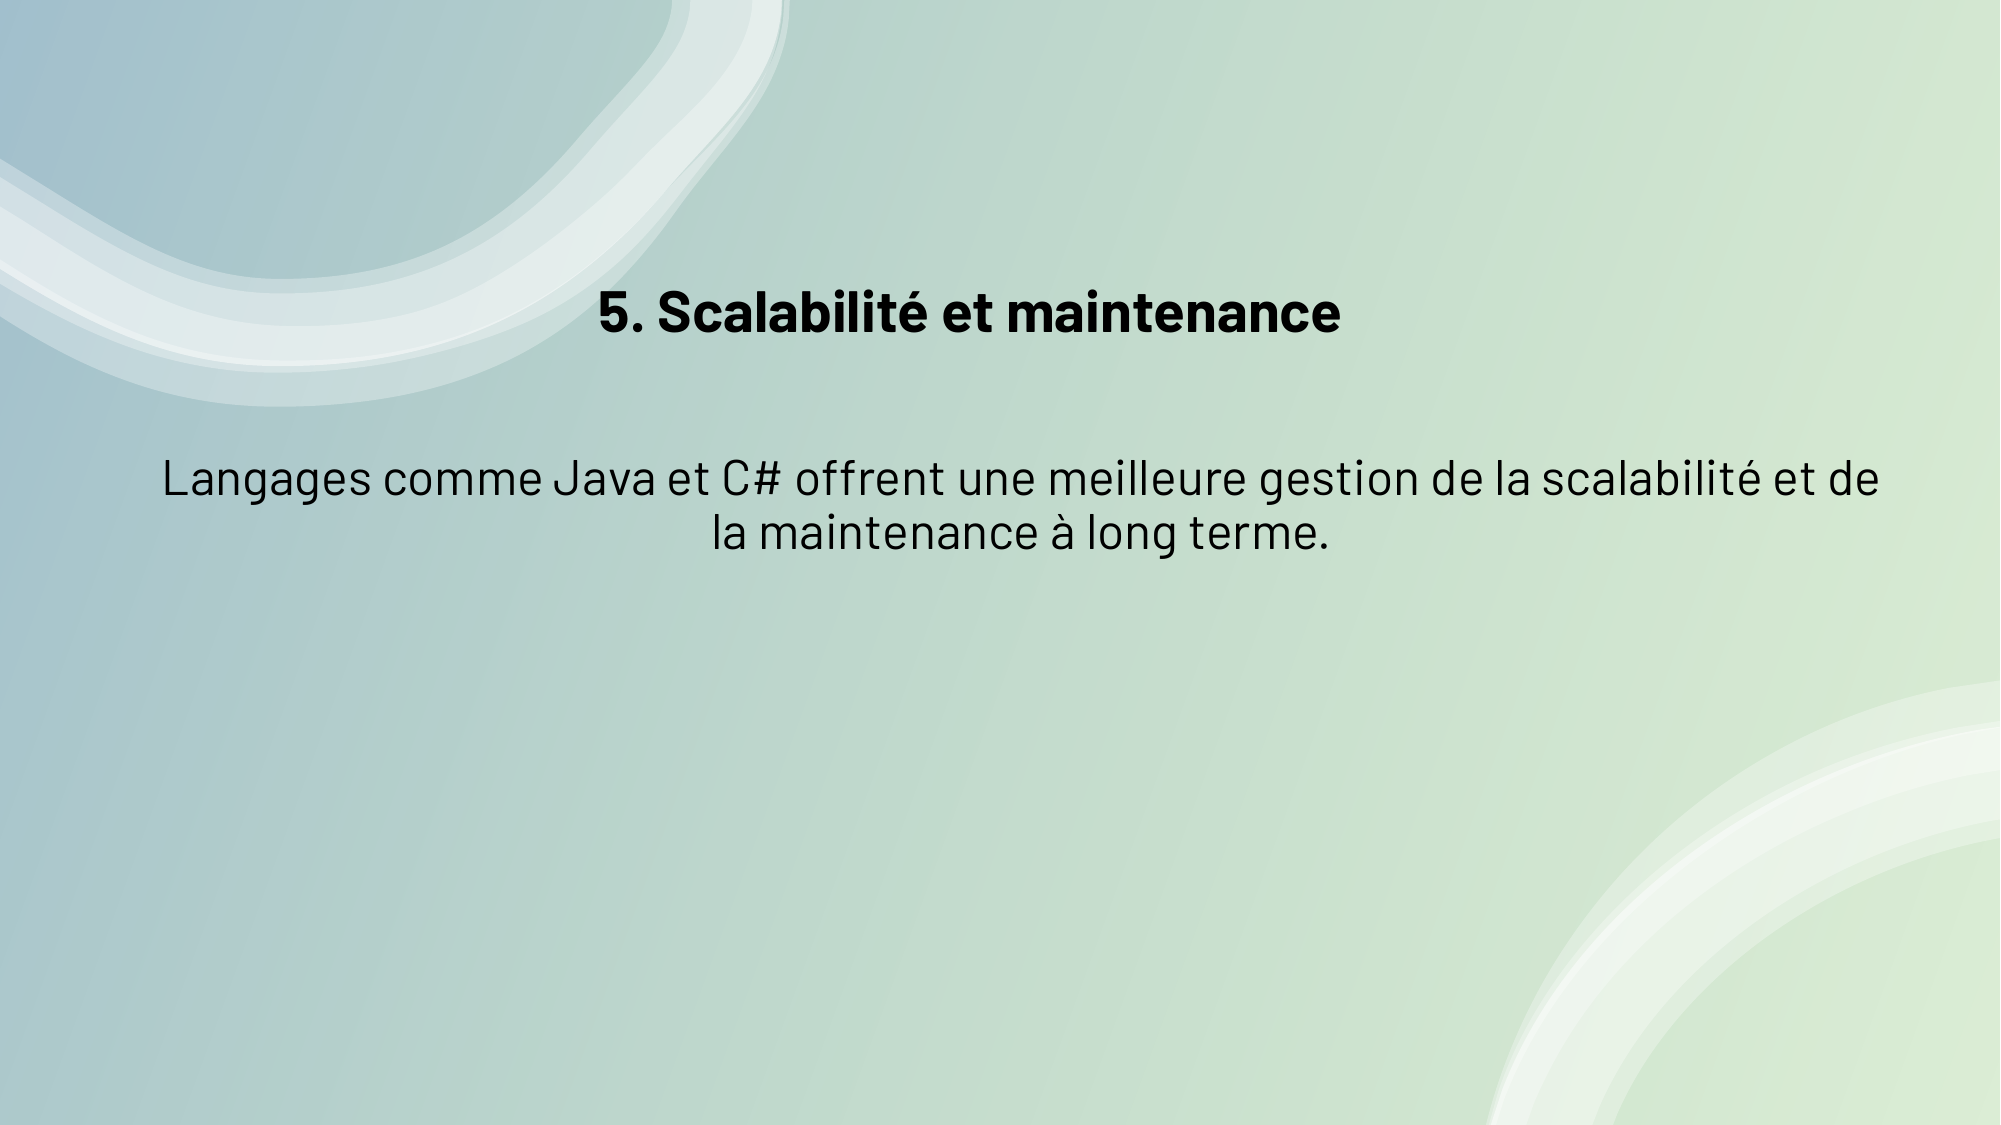

# 5. Scalabilité et maintenance
Langages comme Java et C# offrent une meilleure gestion de la scalabilité et de la maintenance à long terme.